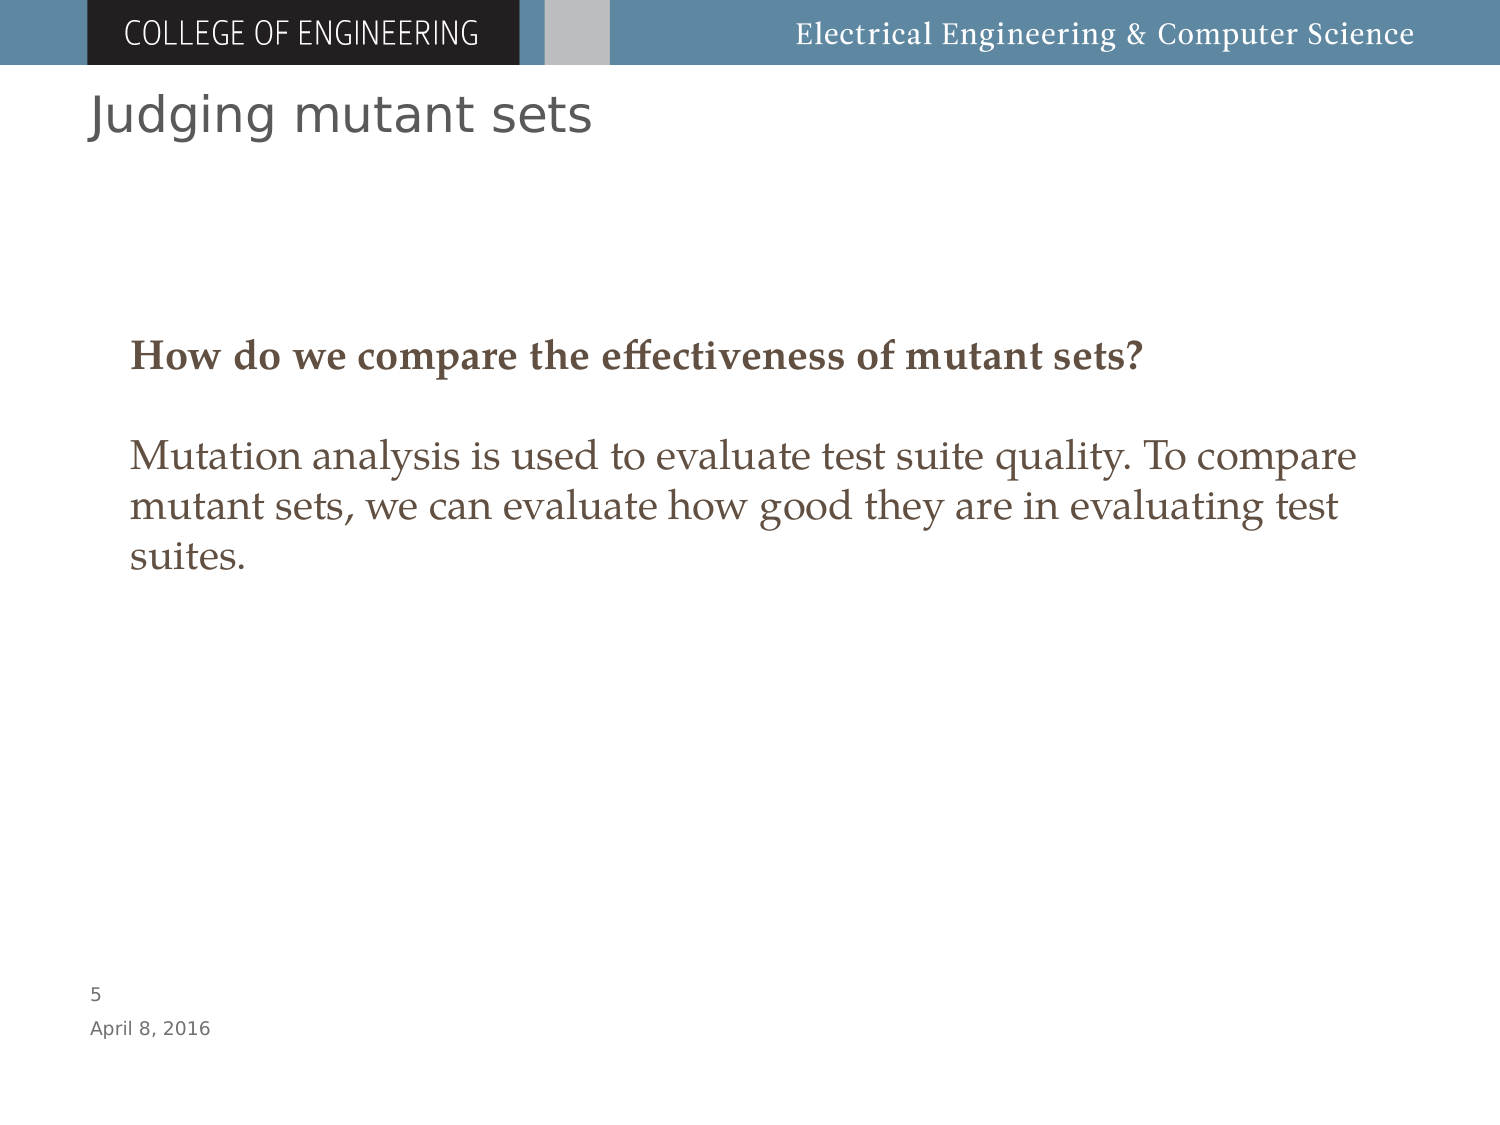

# Judging mutant sets
How do we compare the effectiveness of mutant sets?

Mutation analysis is used to evaluate test suite quality. To compare mutant sets, we can evaluate how good they are in evaluating test suites.
5
April 8, 2016